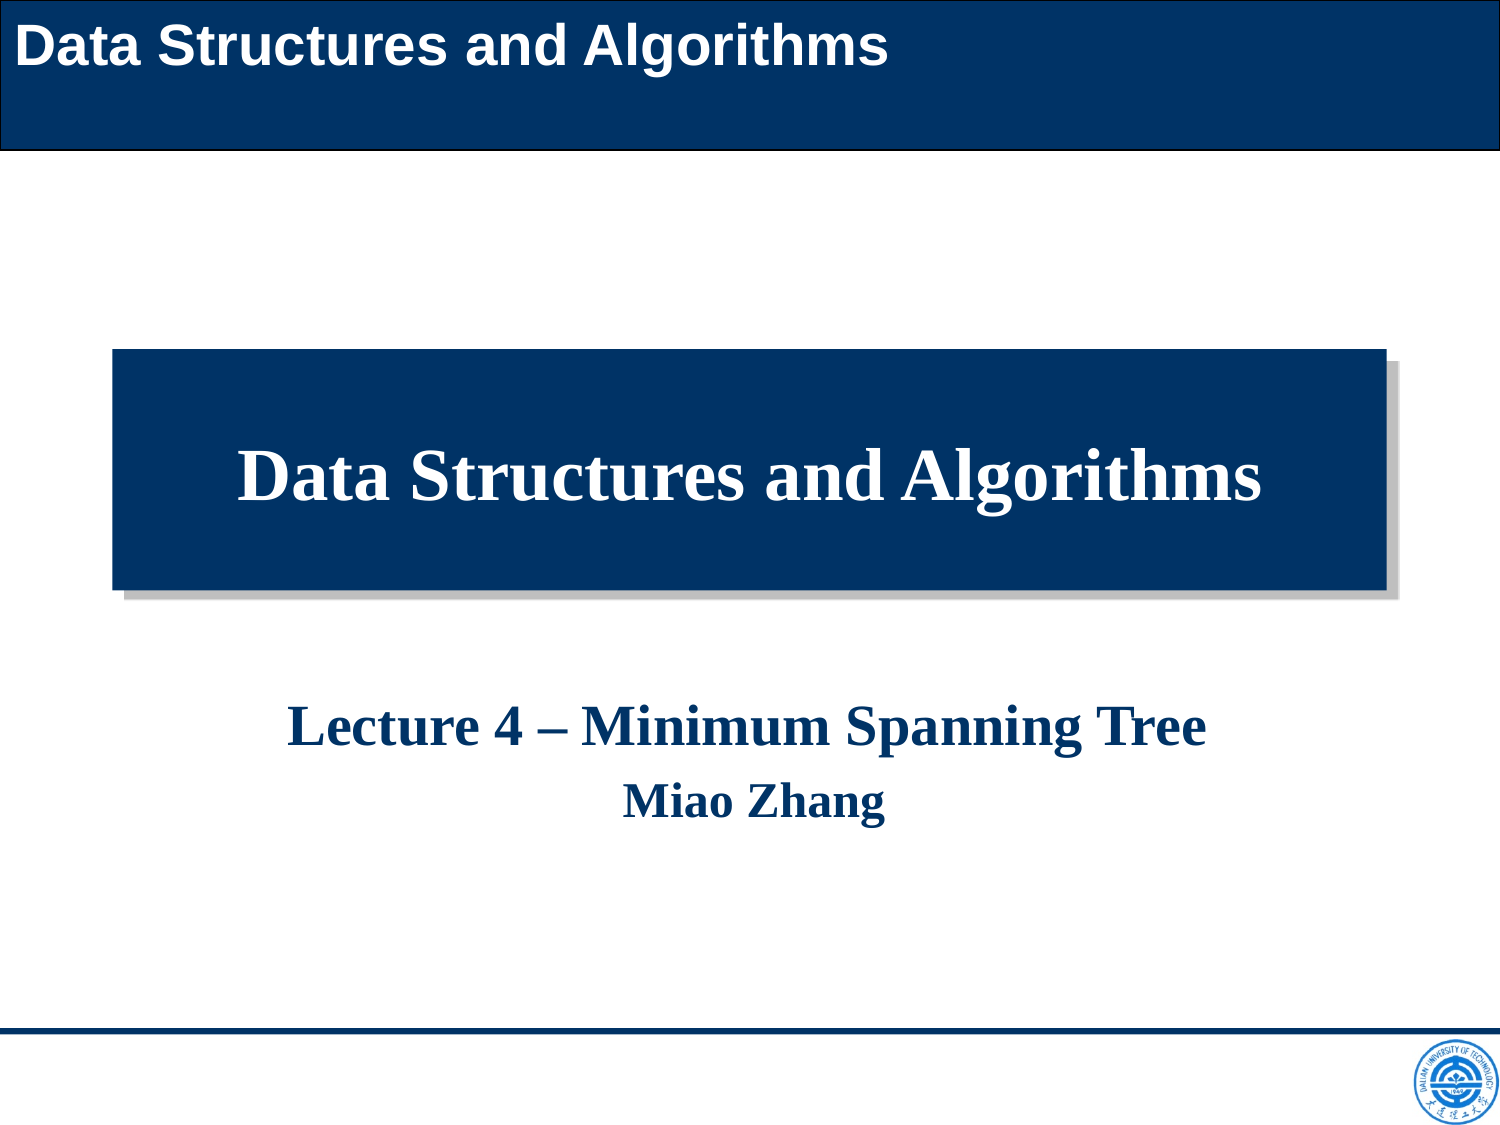

Data Structures and Algorithms
# Data Structures and Algorithms
Lecture 4 – Minimum Spanning Tree
 Miao Zhang